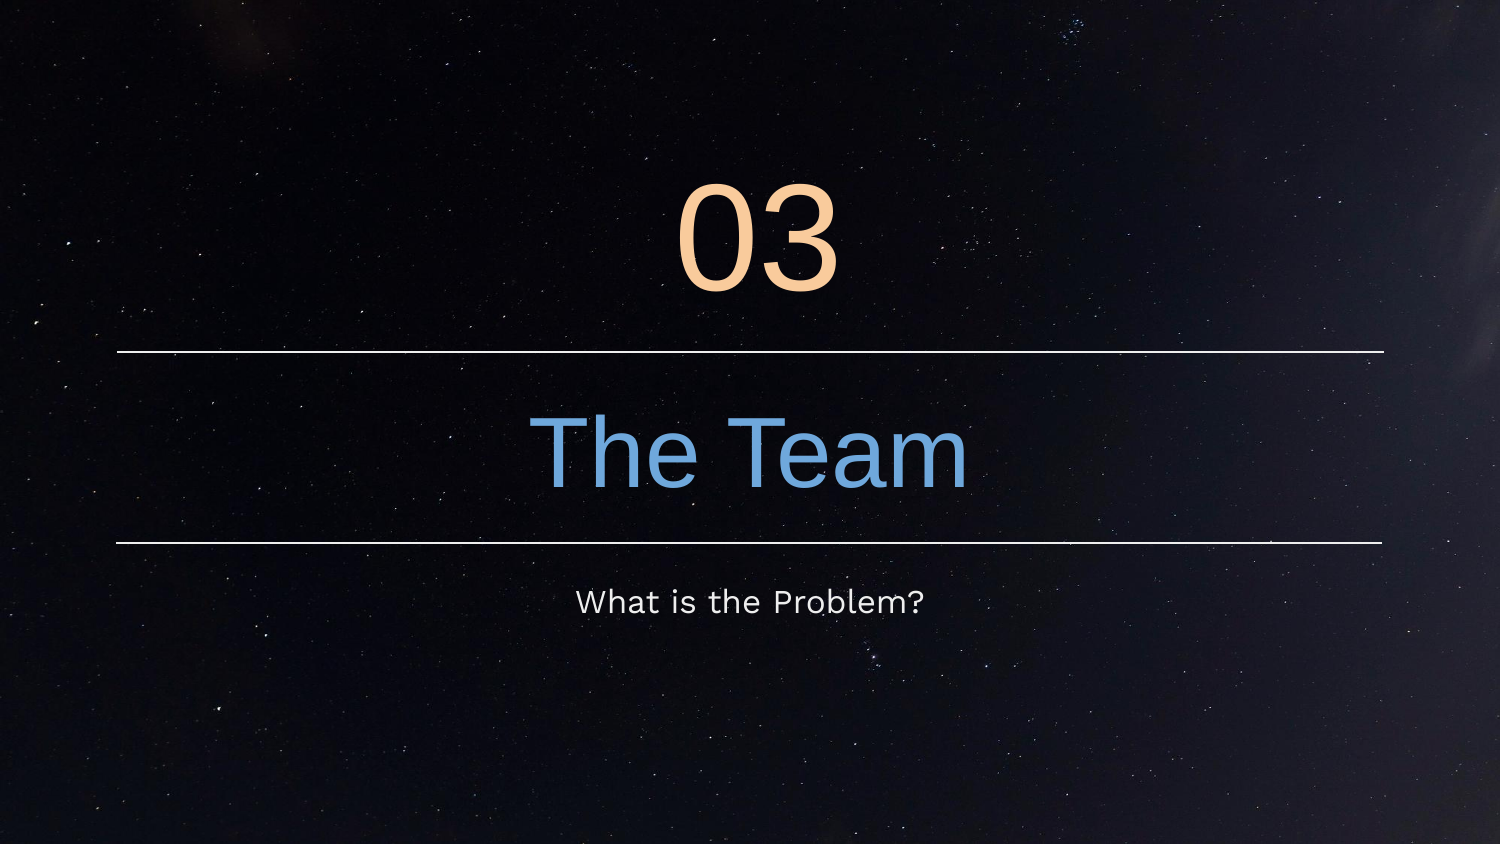

03
# The Team
What is the Problem?